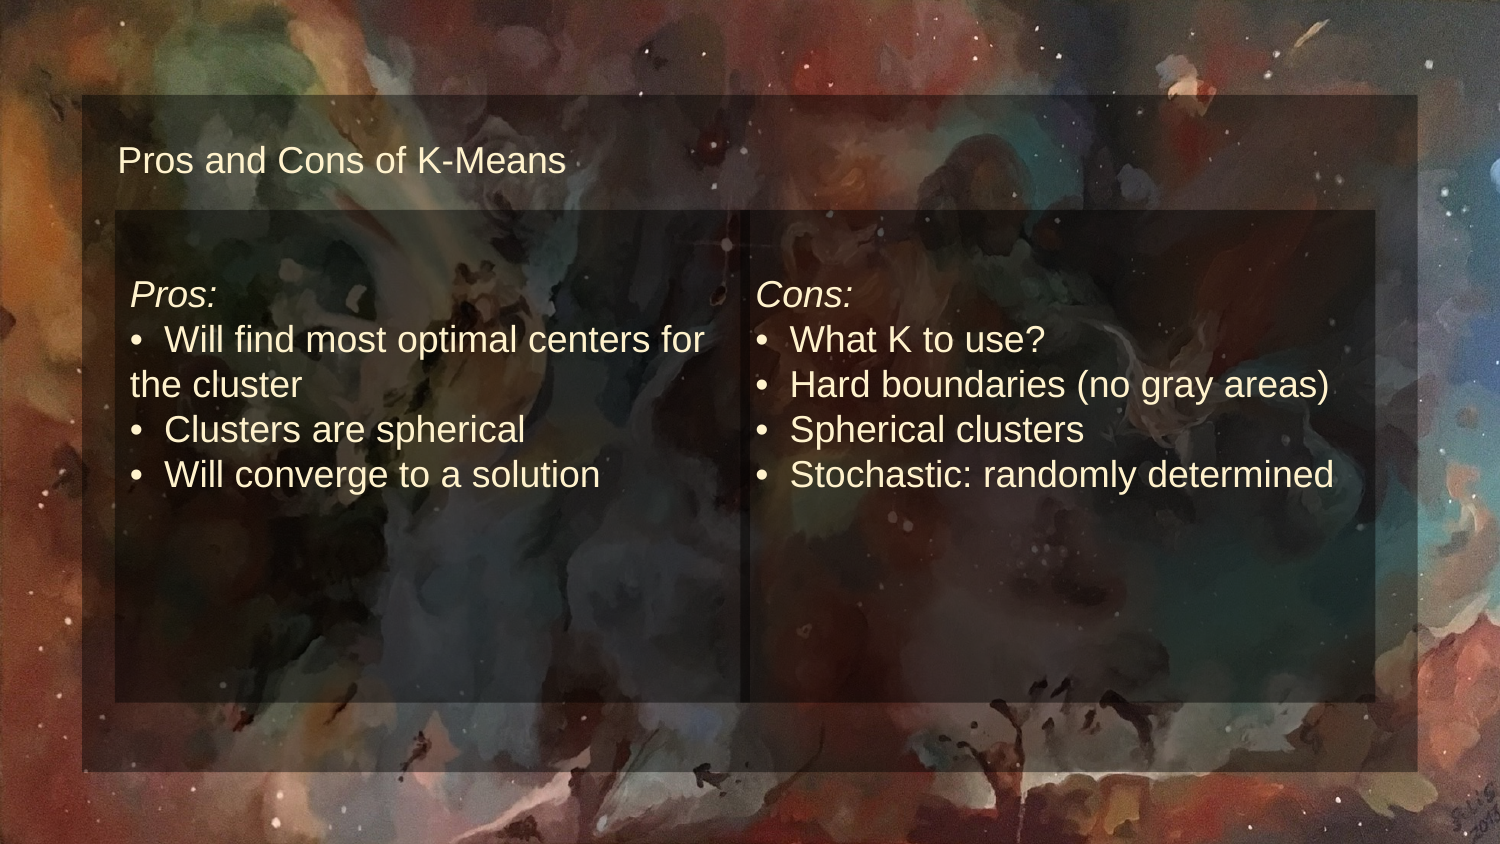

# Pros and Cons of K-Means

Pros:
•  Will find most optimal centers for the cluster
•  Clusters are spherical
•  Will converge to a solution

Cons:
•  What K to use?
•  Hard boundaries (no gray areas)
•  Spherical clusters
•  Stochastic: randomly determined